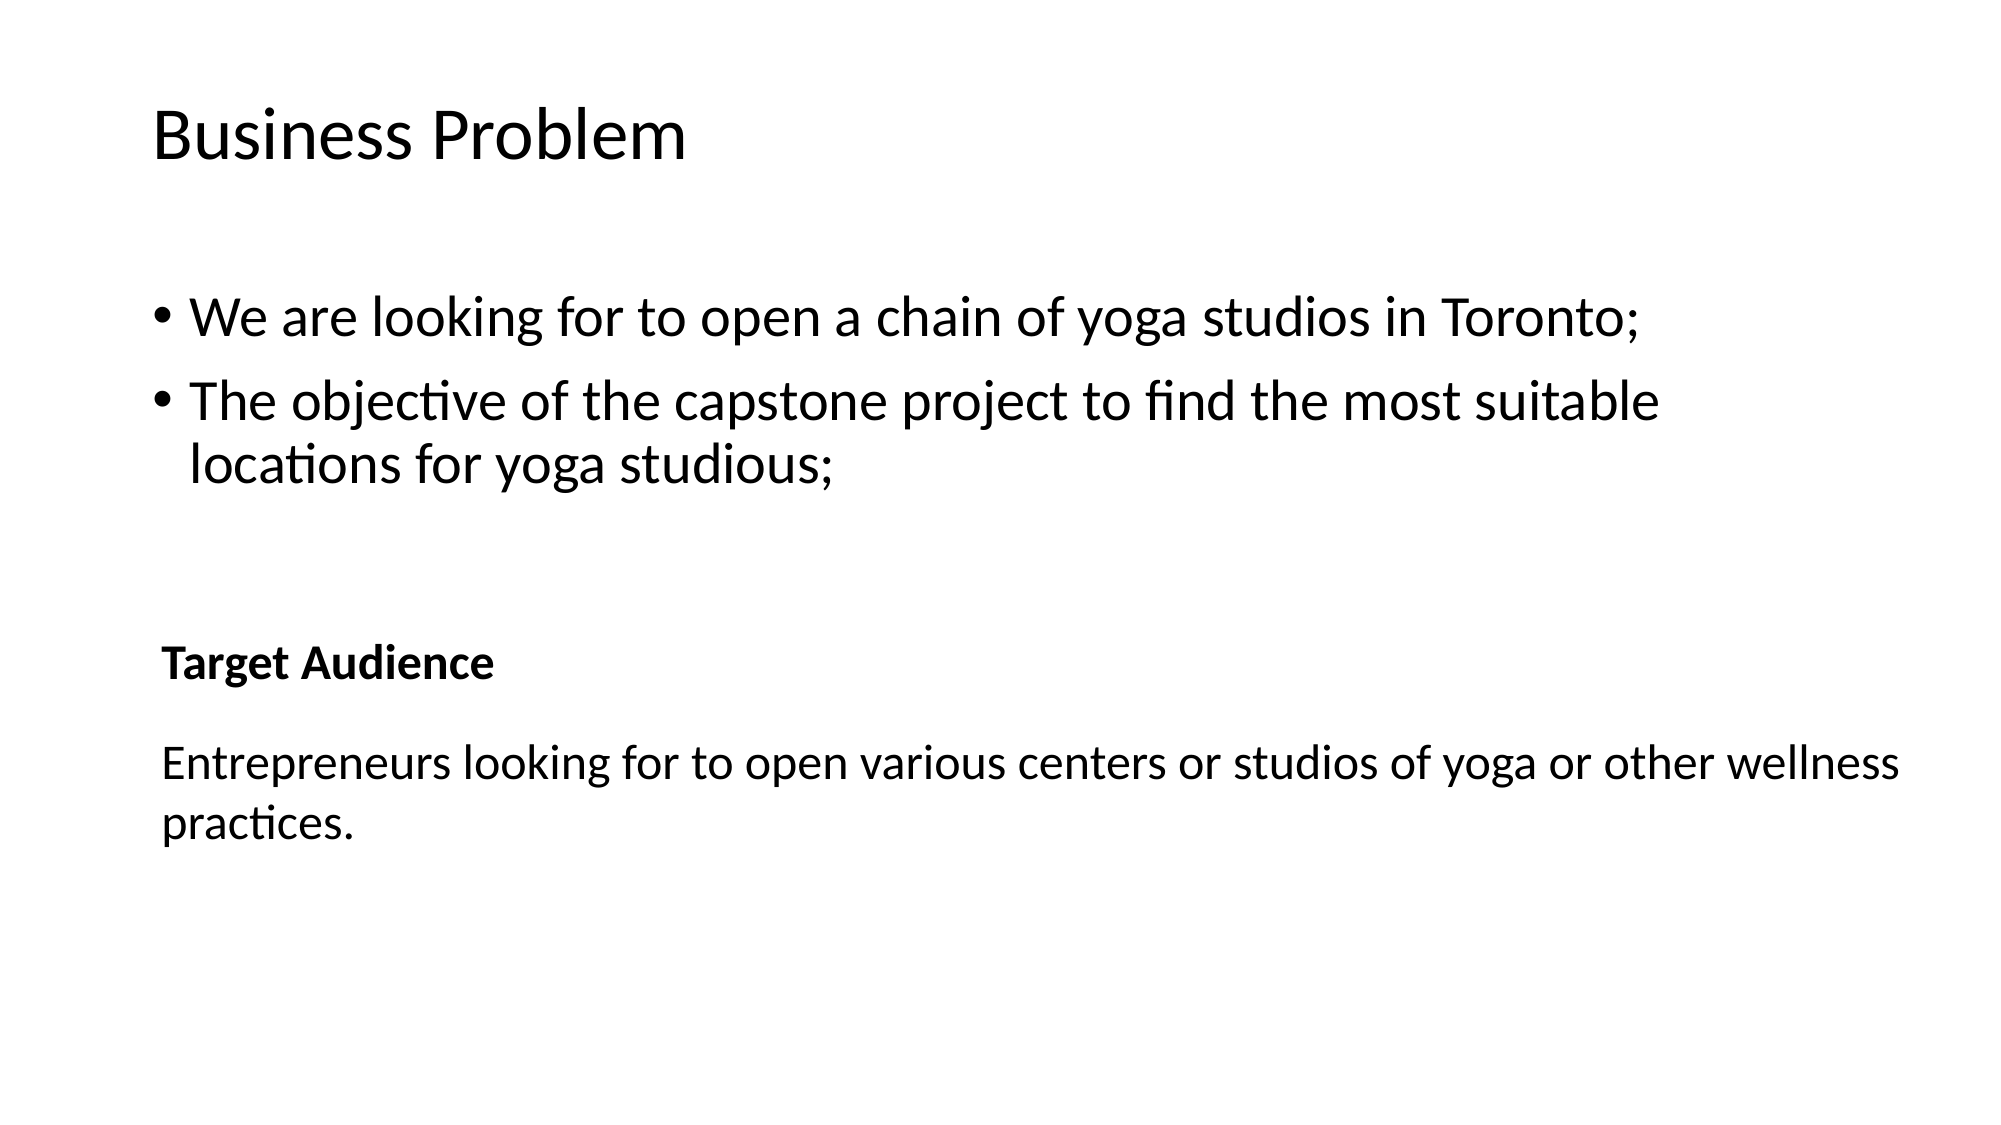

# Business Problem
We are looking for to open a chain of yoga studios in Toronto;
The objective of the capstone project to find the most suitable locations for yoga studious;

Target Audience

Entrepreneurs looking for to open various centers or studios of yoga or other wellness
practices.